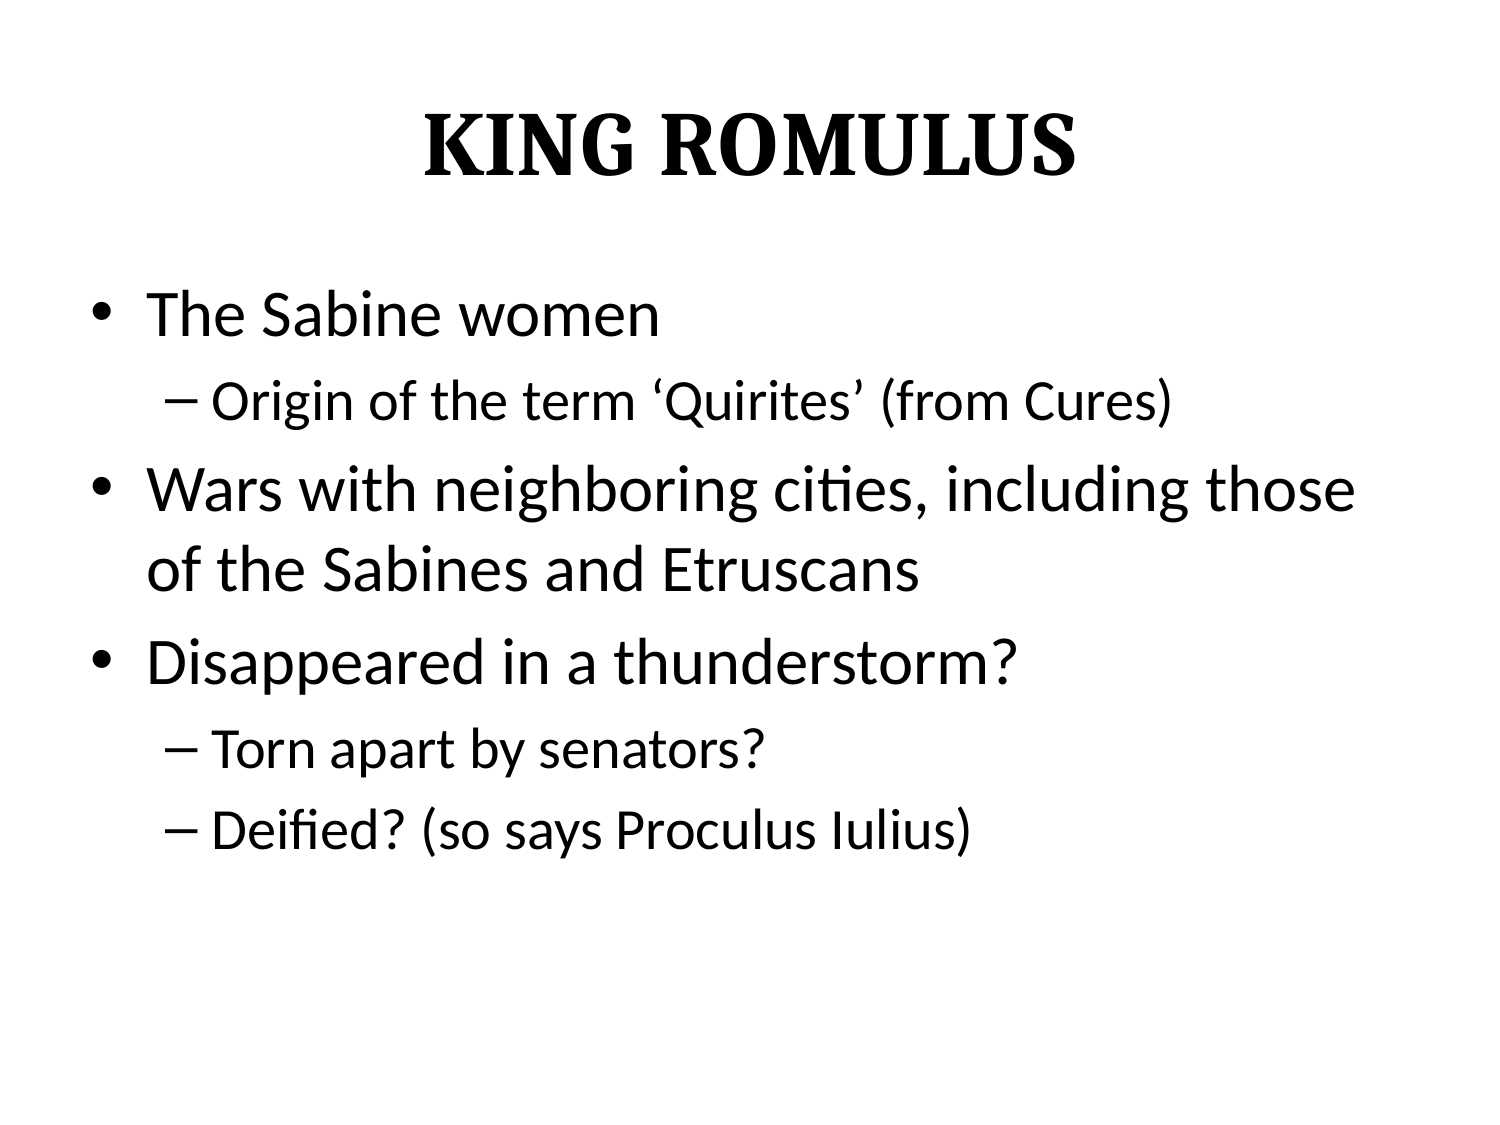

# King Romulus
The Sabine women
Origin of the term ‘Quirites’ (from Cures)
Wars with neighboring cities, including those of the Sabines and Etruscans
Disappeared in a thunderstorm?
Torn apart by senators?
Deified? (so says Proculus Iulius)